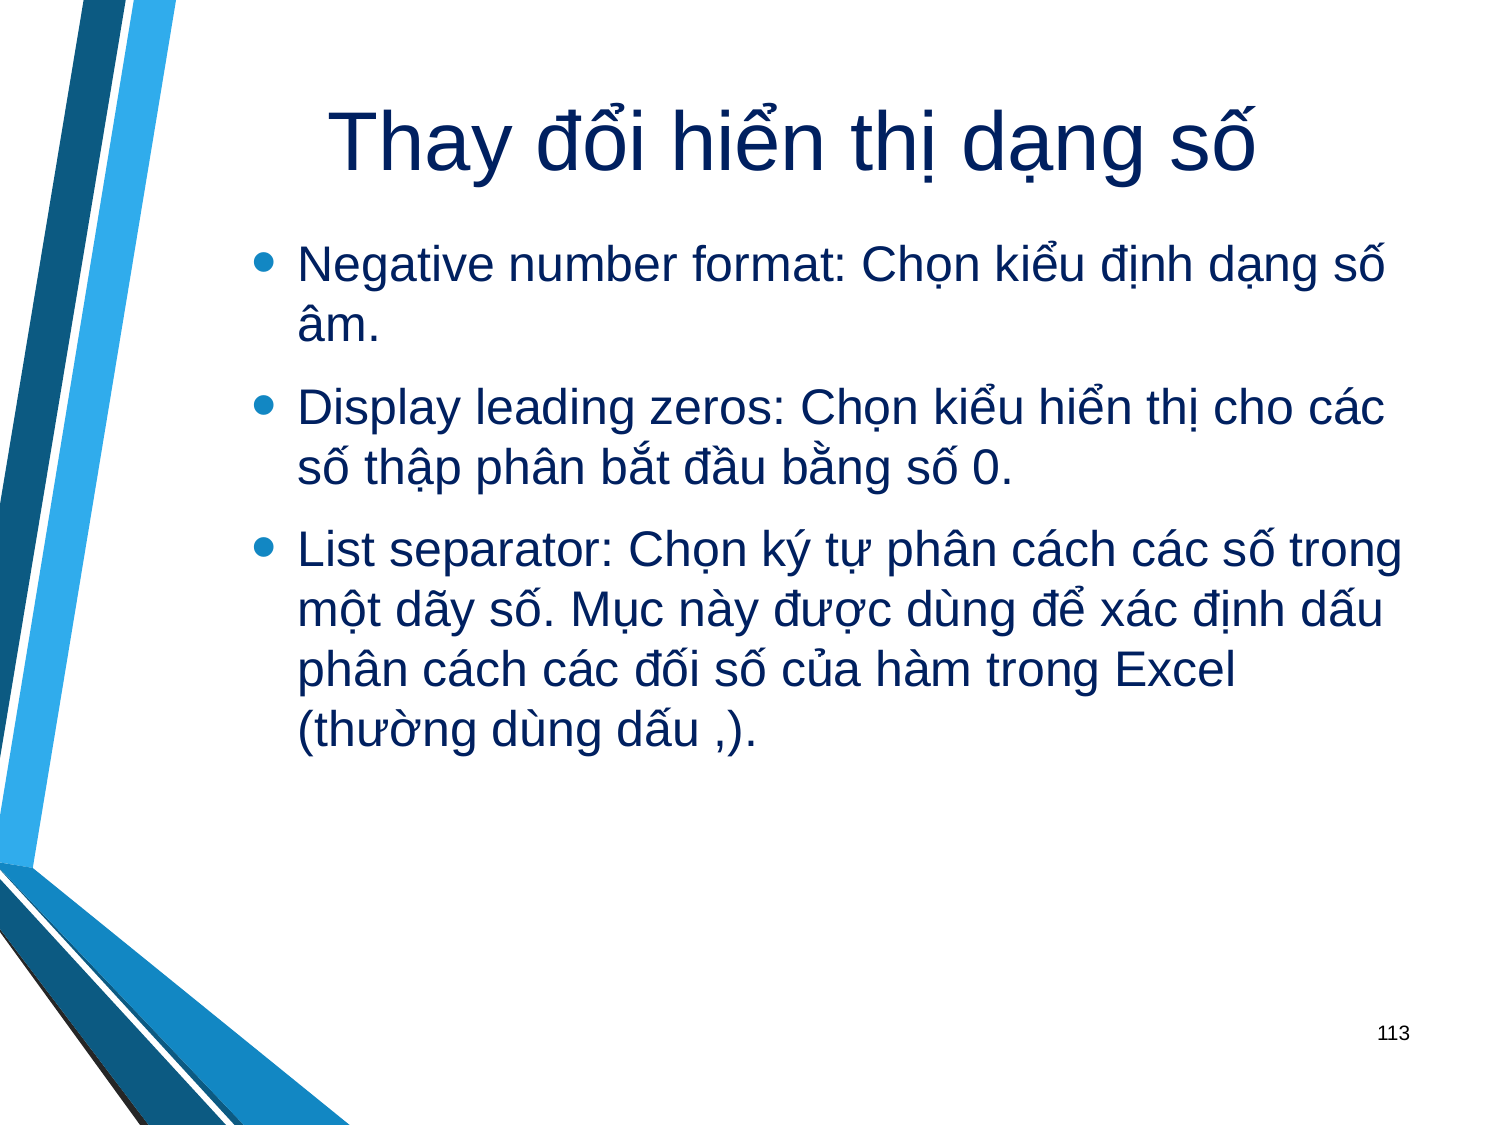

# Thay đổi hiển thị dạng số
Negative number format: Chọn kiểu định dạng số âm.
Display leading zeros: Chọn kiểu hiển thị cho các số thập phân bắt đầu bằng số 0.
List separator: Chọn ký tự phân cách các số trong một dãy số. Mục này được dùng để xác định dấu phân cách các đối số của hàm trong Excel (thường dùng dấu ,).

113